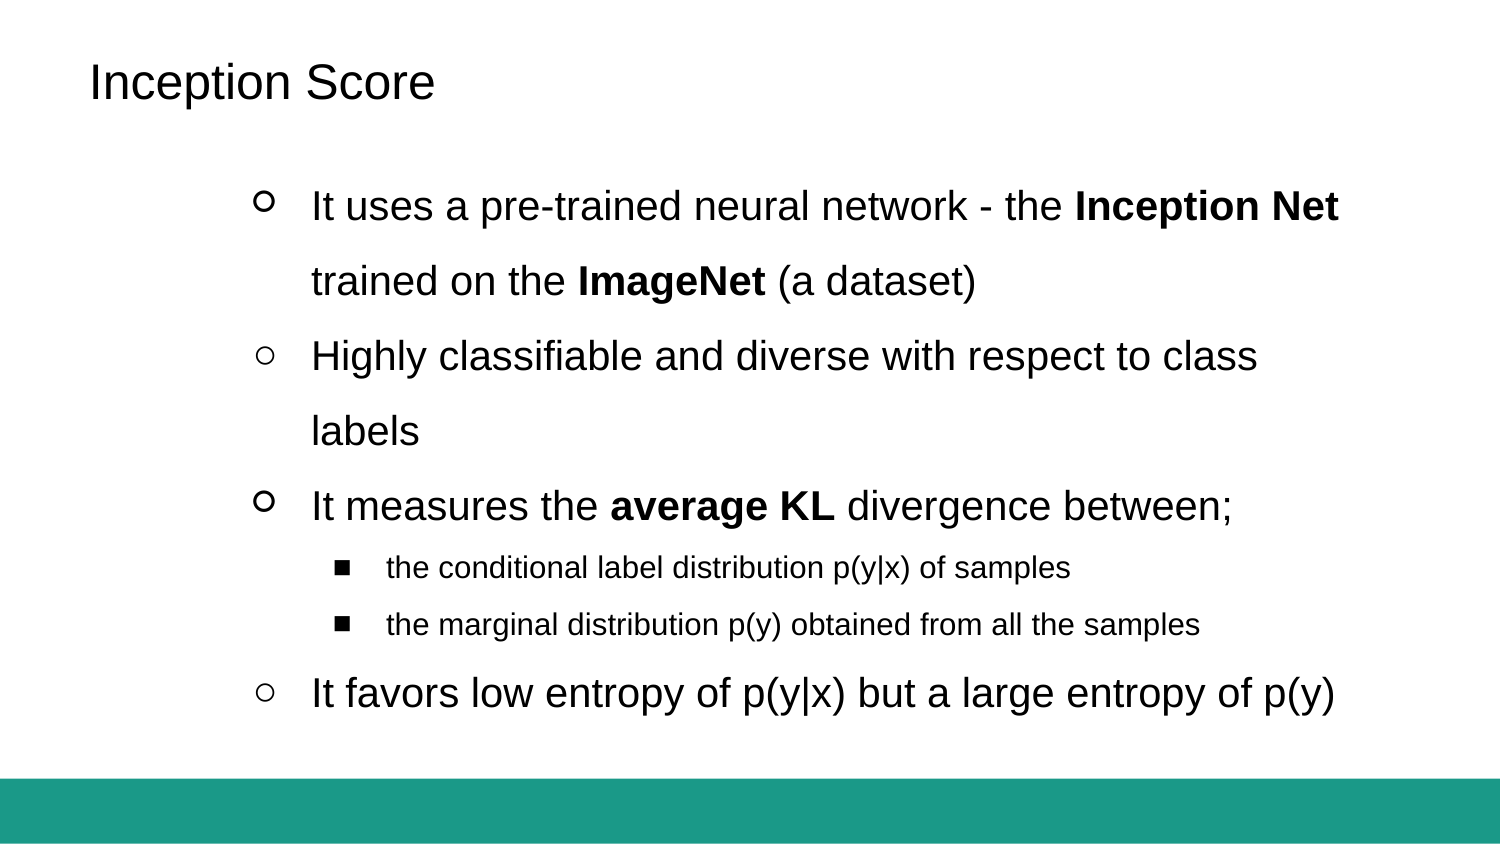

Inception Score
It uses a pre-trained neural network - the Inception Net trained on the ImageNet (a dataset)
Highly classifiable and diverse with respect to class labels
It measures the average KL divergence between;
the conditional label distribution p(y|x) of samples
the marginal distribution p(y) obtained from all the samples
It favors low entropy of p(y|x) but a large entropy of p(y)